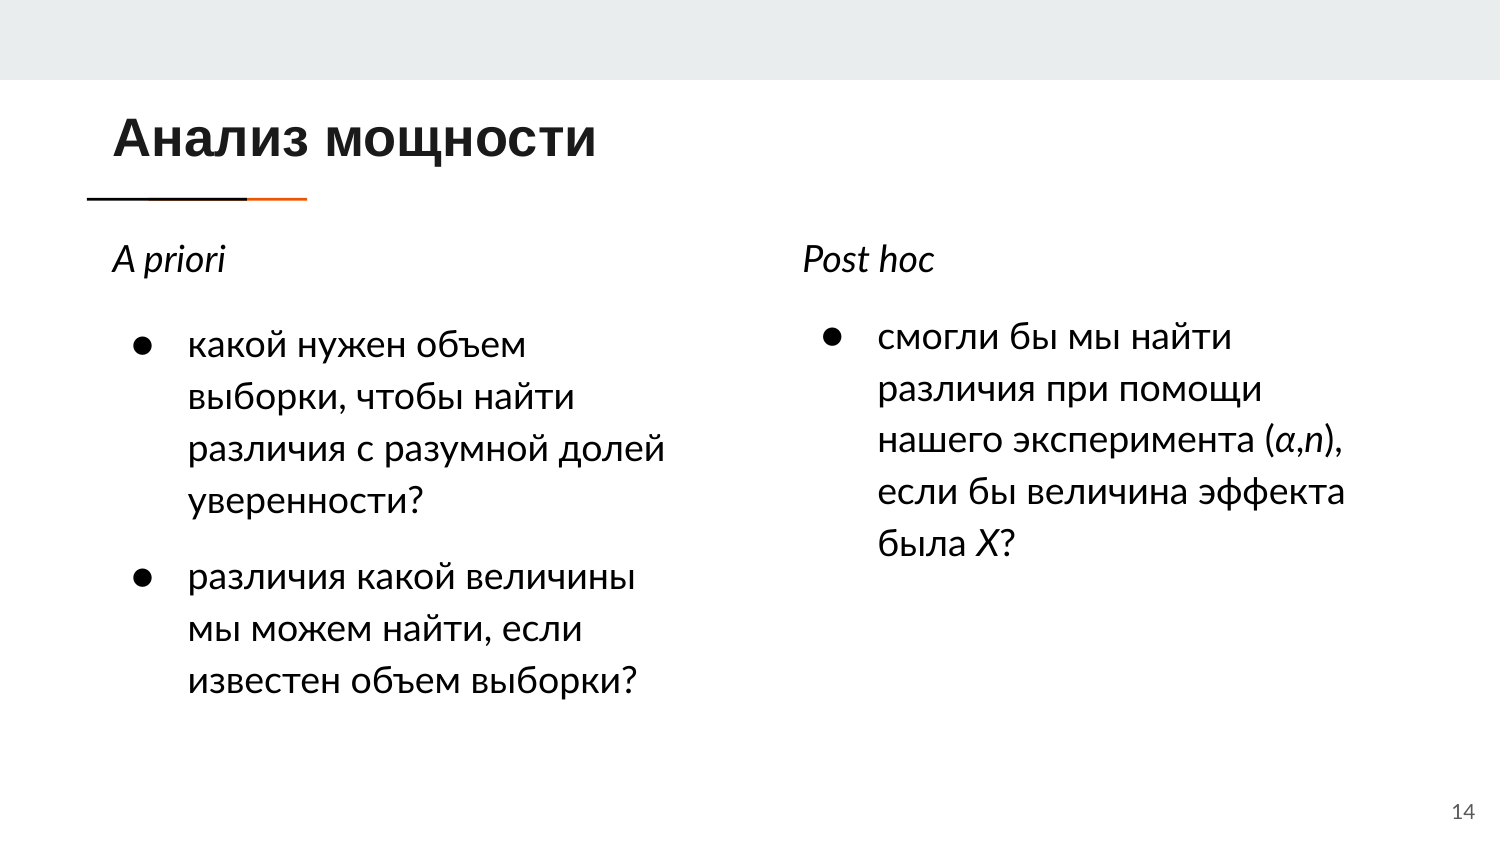

# Анализ мощности
A priori
какой нужен объем выборки, чтобы найти различия с разумной долей уверенности?
различия какой величины мы можем найти, если известен объем выборки?
Post hoc
смогли бы мы найти различия при помощи нашего эксперимента (α,n), если бы величина эффекта была X?
14